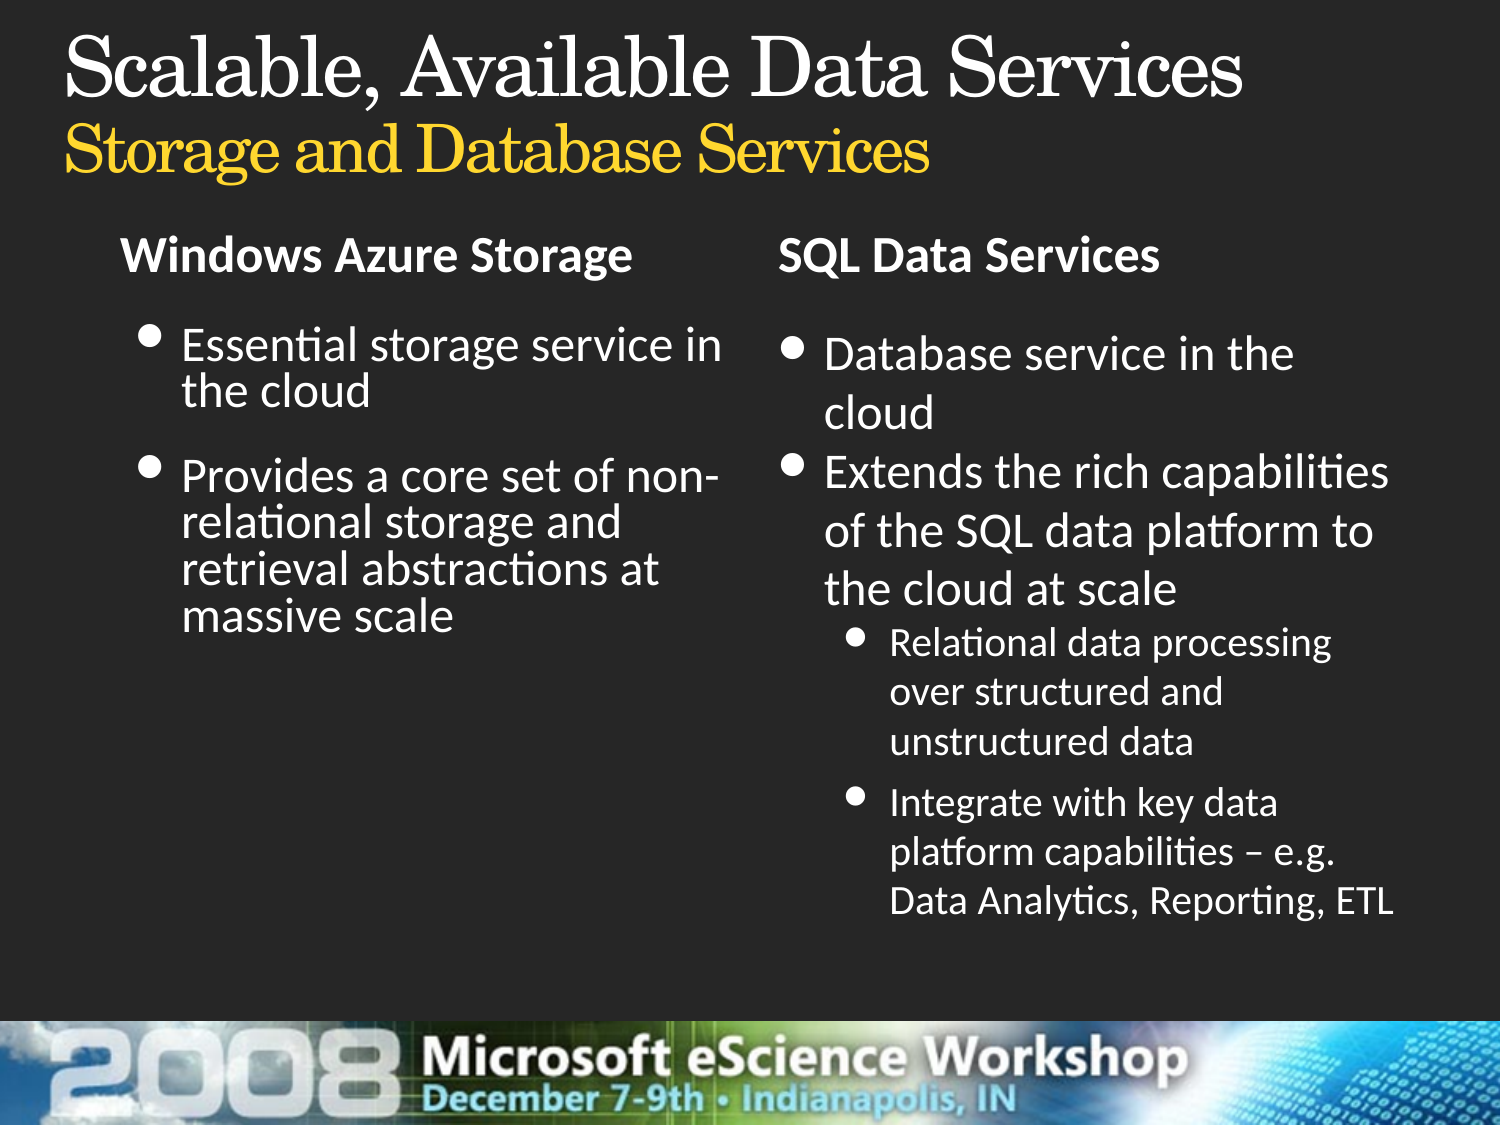

Scalable, Available Data Services
Storage and Database Services
Windows Azure Storage
SQL Data Services
Essential storage service in
the cloud
Provides a core set of non-relational storage and retrieval abstractions at massive scale
Database service in the cloud
Extends the rich capabilities of the SQL data platform to the cloud at scale
Relational data processing over structured and unstructured data
Integrate with key data platform capabilities – e.g. Data Analytics, Reporting, ETL